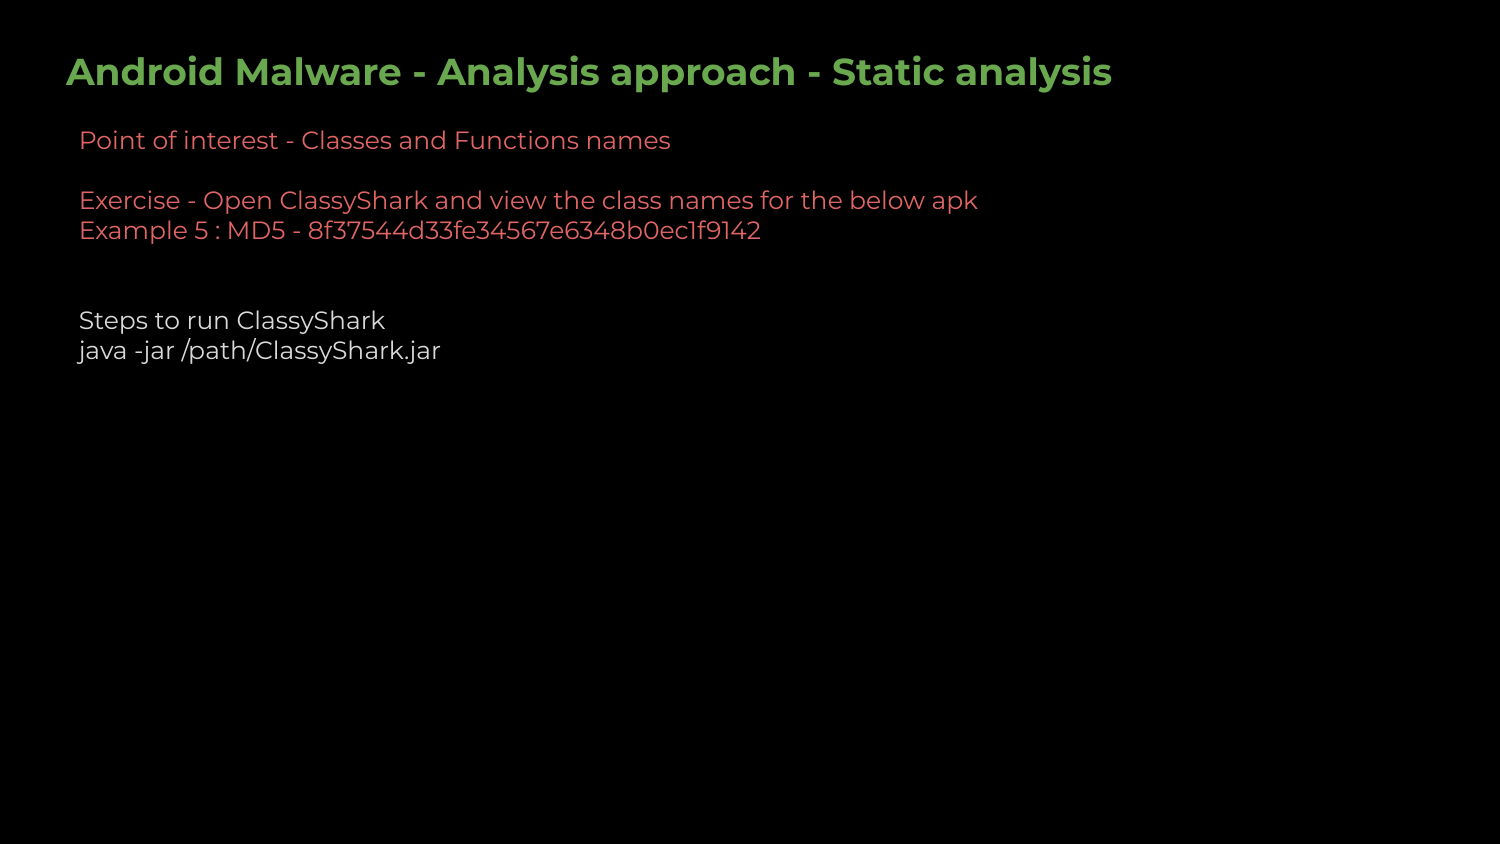

Android Malware - Analysis approach - Static analysis
Point of interest - Classes and Functions names

Exercise - Open ClassyShark and view the class names for the below apk
Example 5 : MD5 - 8f37544d33fe34567e6348b0ec1f9142

Steps to run ClassyShark
java -jar /path/ClassyShark.jar